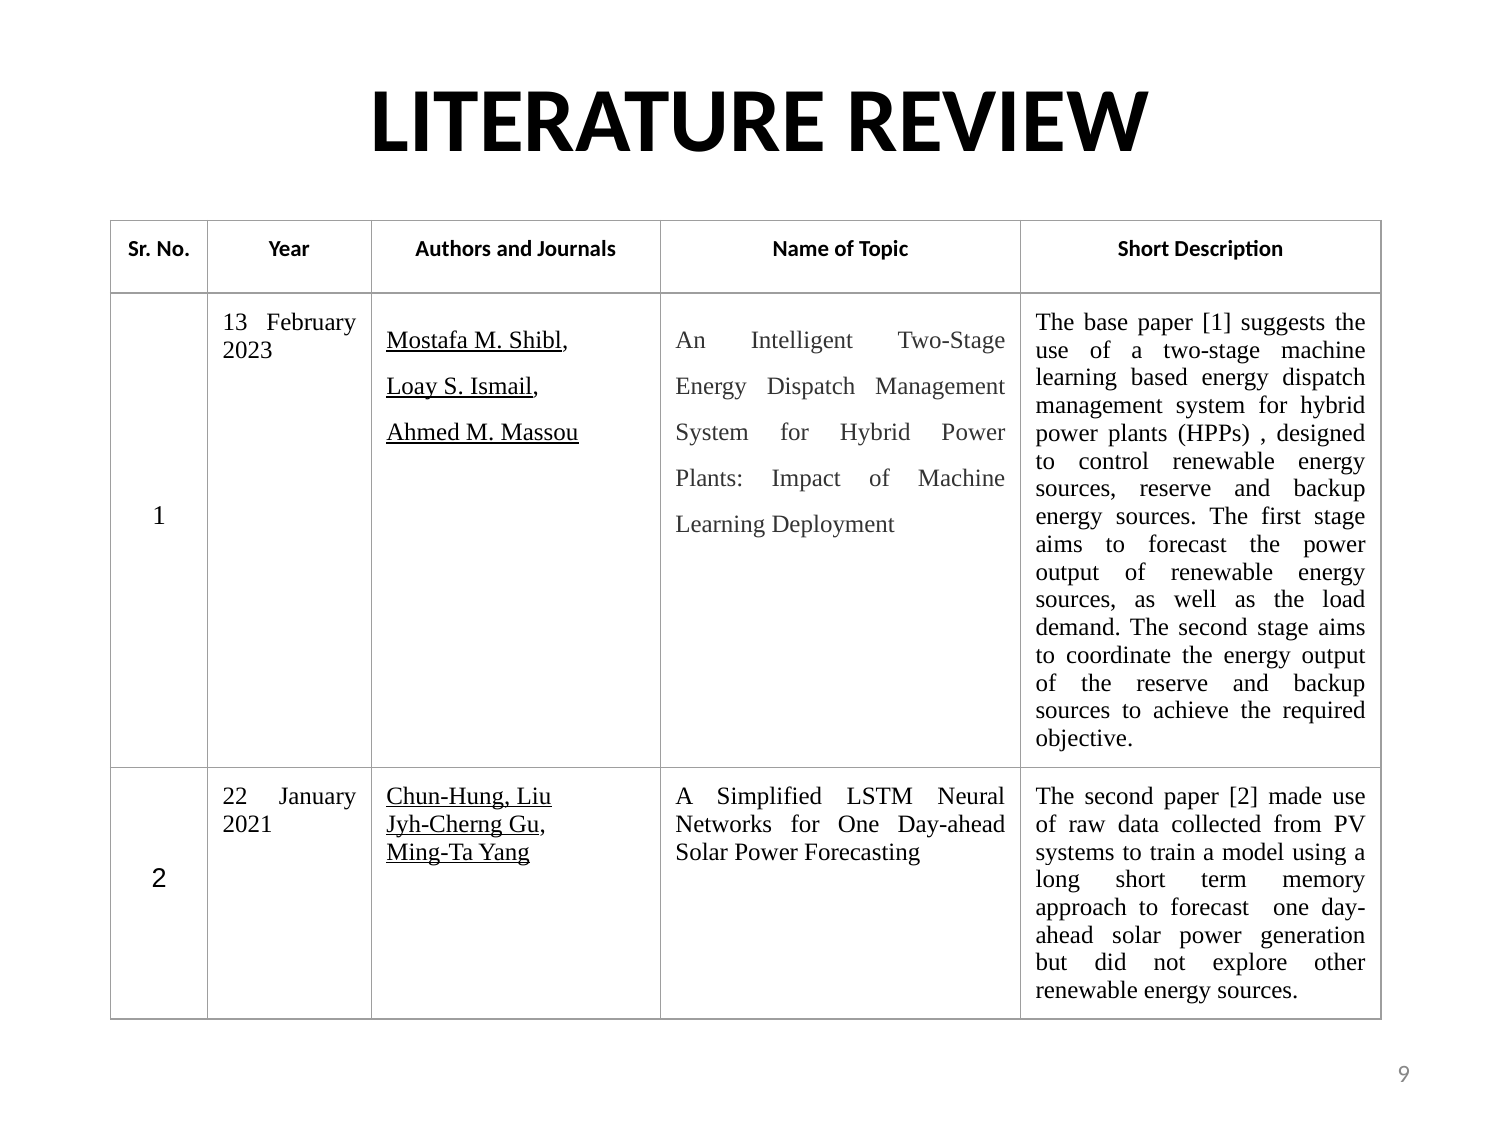

# LITERATURE REVIEW
| Sr. No. | Year | Authors and Journals | Name of Topic | Short Description |
| --- | --- | --- | --- | --- |
| 1 | 13 February 2023 | Mostafa M. Shibl, Loay S. Ismail, Ahmed M. Massou | An Intelligent Two-Stage Energy Dispatch Management System for Hybrid Power Plants: Impact of Machine Learning Deployment | The base paper [1] suggests the use of a two-stage machine learning based energy dispatch management system for hybrid power plants (HPPs) , designed to control renewable energy sources, reserve and backup energy sources. The first stage aims to forecast the power output of renewable energy sources, as well as the load demand. The second stage aims to coordinate the energy output of the reserve and backup sources to achieve the required objective. |
| 2 | 22 January 2021 | Chun-Hung, Liu Jyh-Cherng Gu, Ming-Ta Yang | A Simplified LSTM Neural Networks for One Day-ahead Solar Power Forecasting | The second paper [2] made use of raw data collected from PV systems to train a model using a long short term memory approach to forecast one day-ahead solar power generation but did not explore other renewable energy sources. |
9